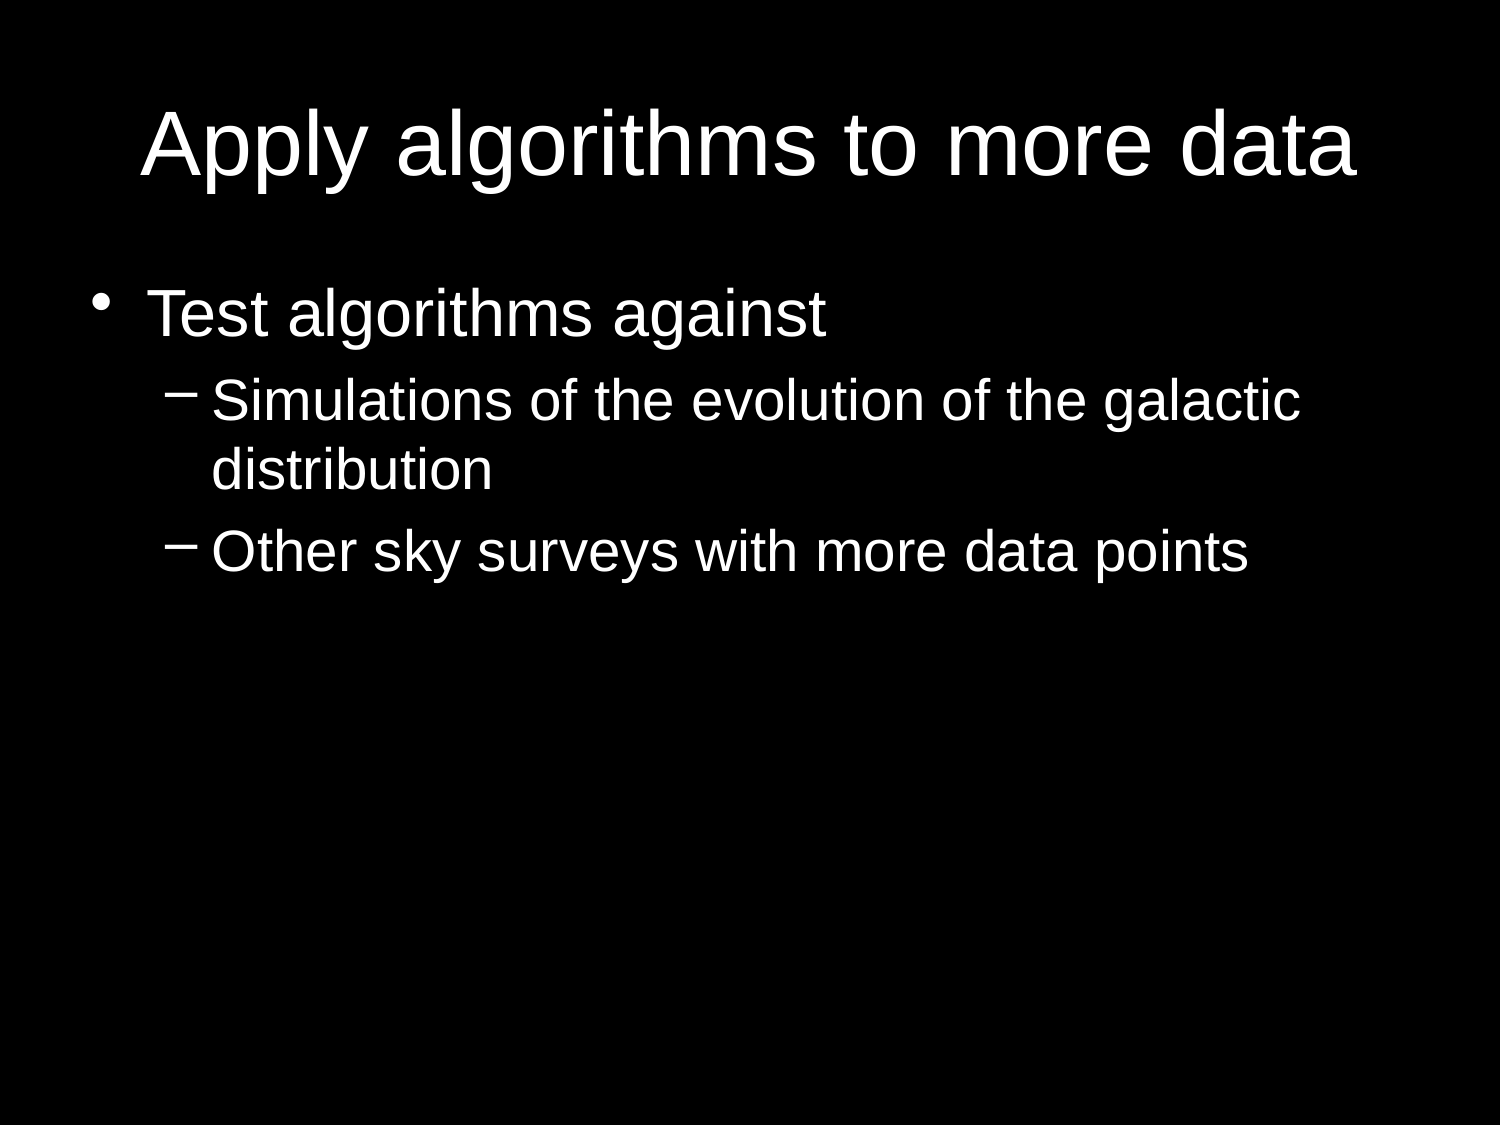

# Apply algorithms to more data
Test algorithms against
Simulations of the evolution of the galactic distribution
Other sky surveys with more data points